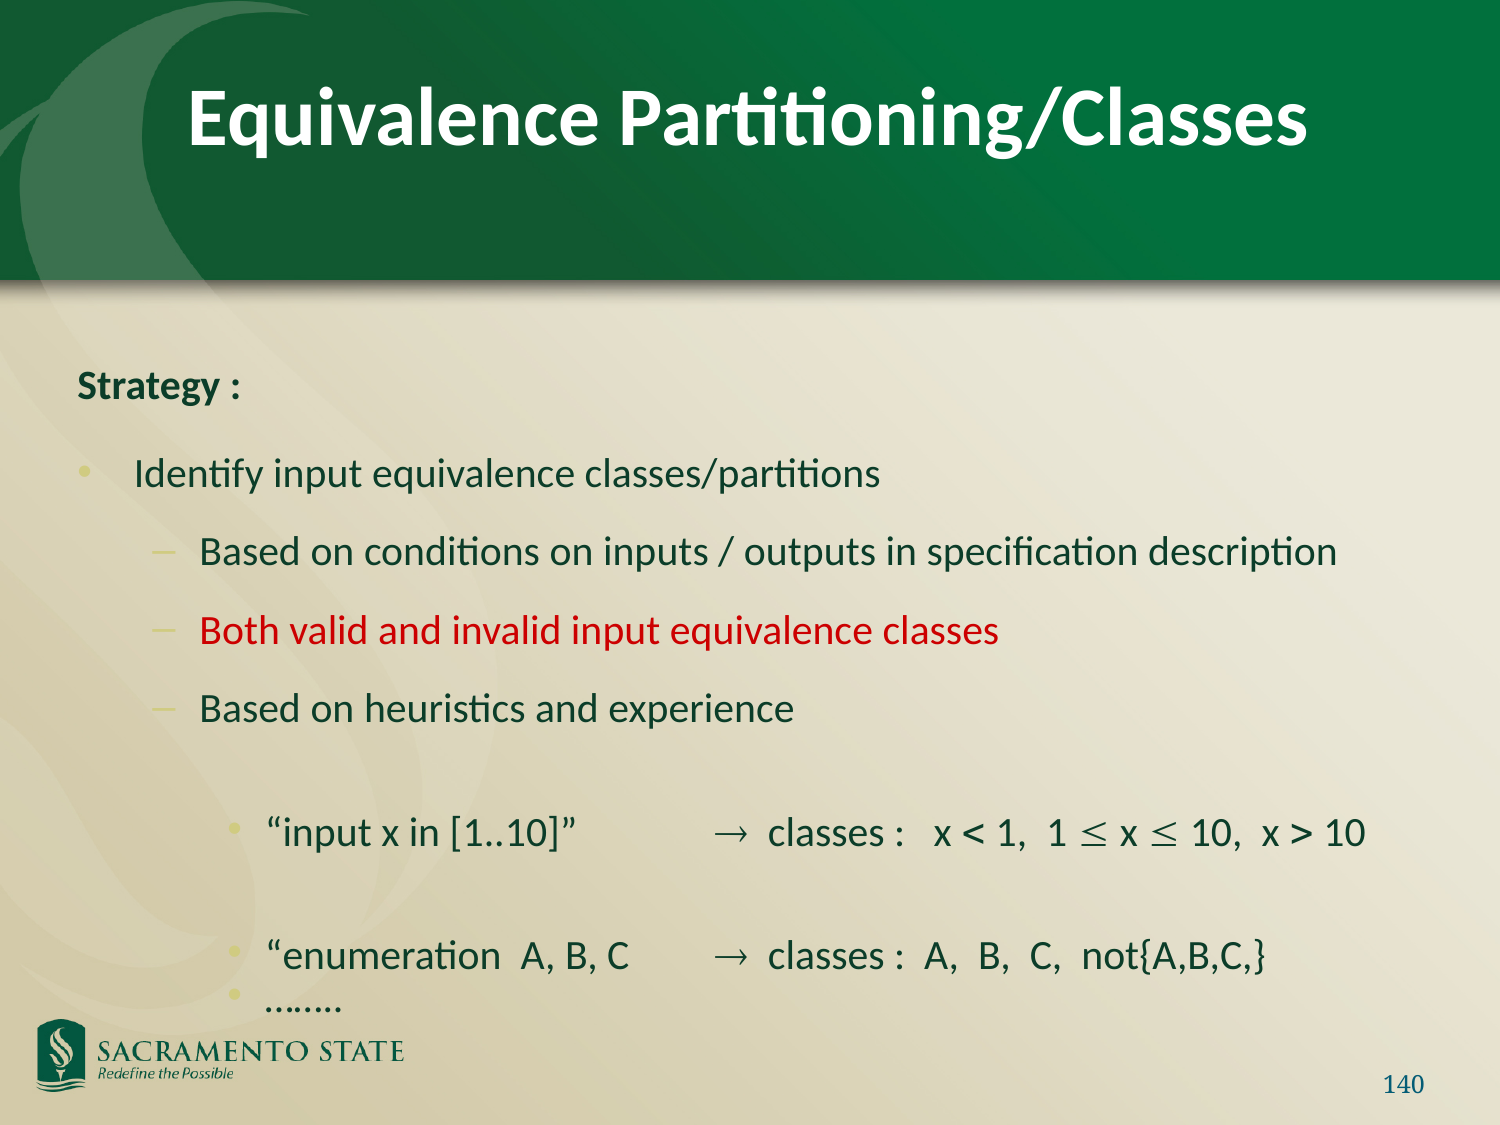

# Equivalence Partitioning/Classes
Strategy :
Identify input equivalence classes/partitions
Based on conditions on inputs / outputs in specification description
Both valid and invalid input equivalence classes
Based on heuristics and experience

“input x in [1..10]” 	→  classes :   x < 1,  1 ≤ x ≤ 10,  x > 10

“enumeration  A, B, C	→  classes :  A,  B,  C,  not{A,B,C,}
……..

140